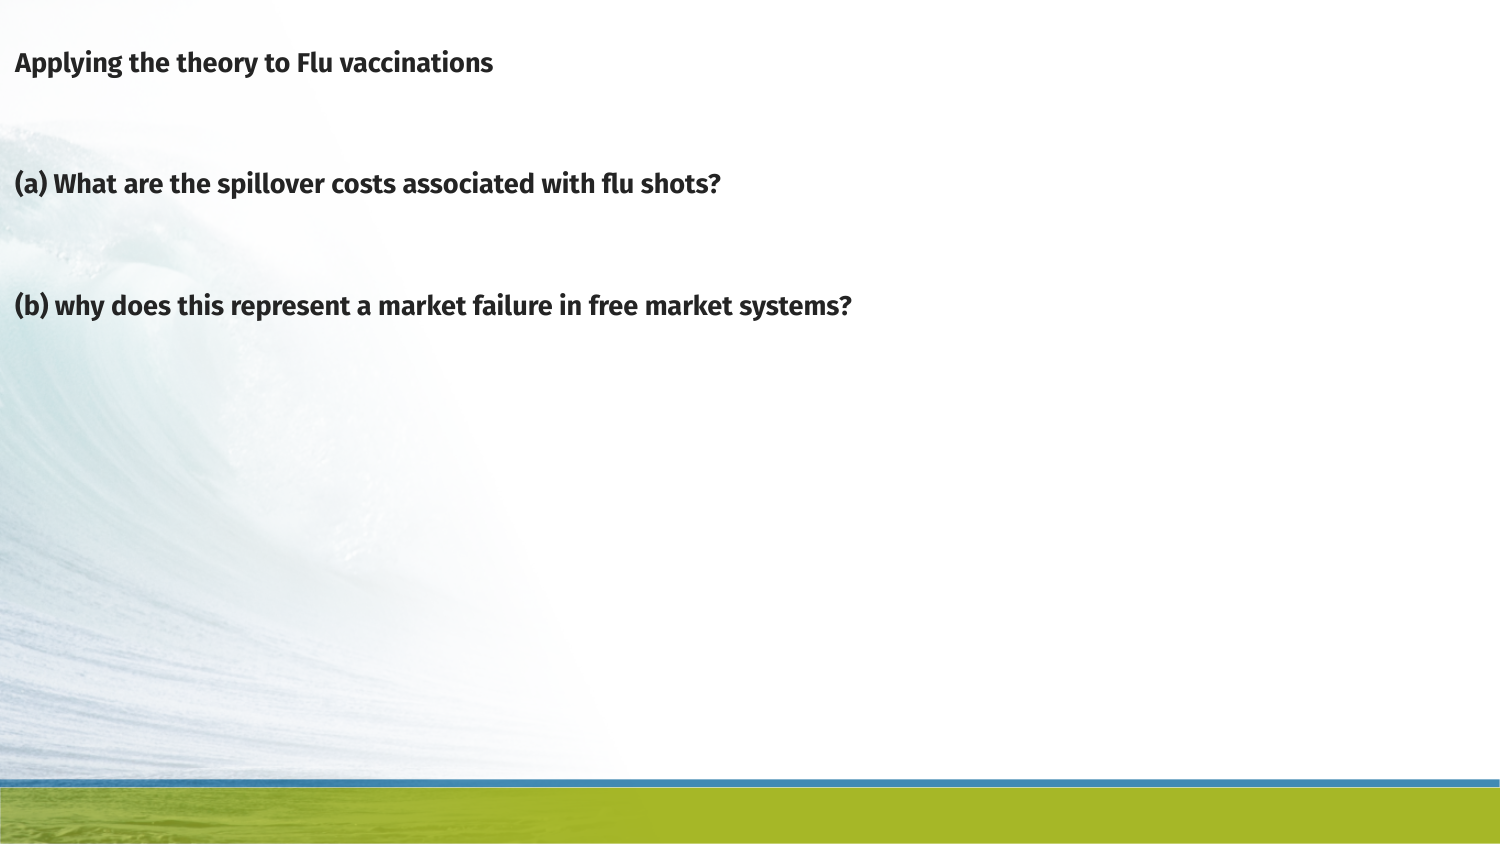

Applying the theory to Flu vaccinations

(a) What are the spillover costs associated with flu shots?

(b) why does this represent a market failure in free market systems?